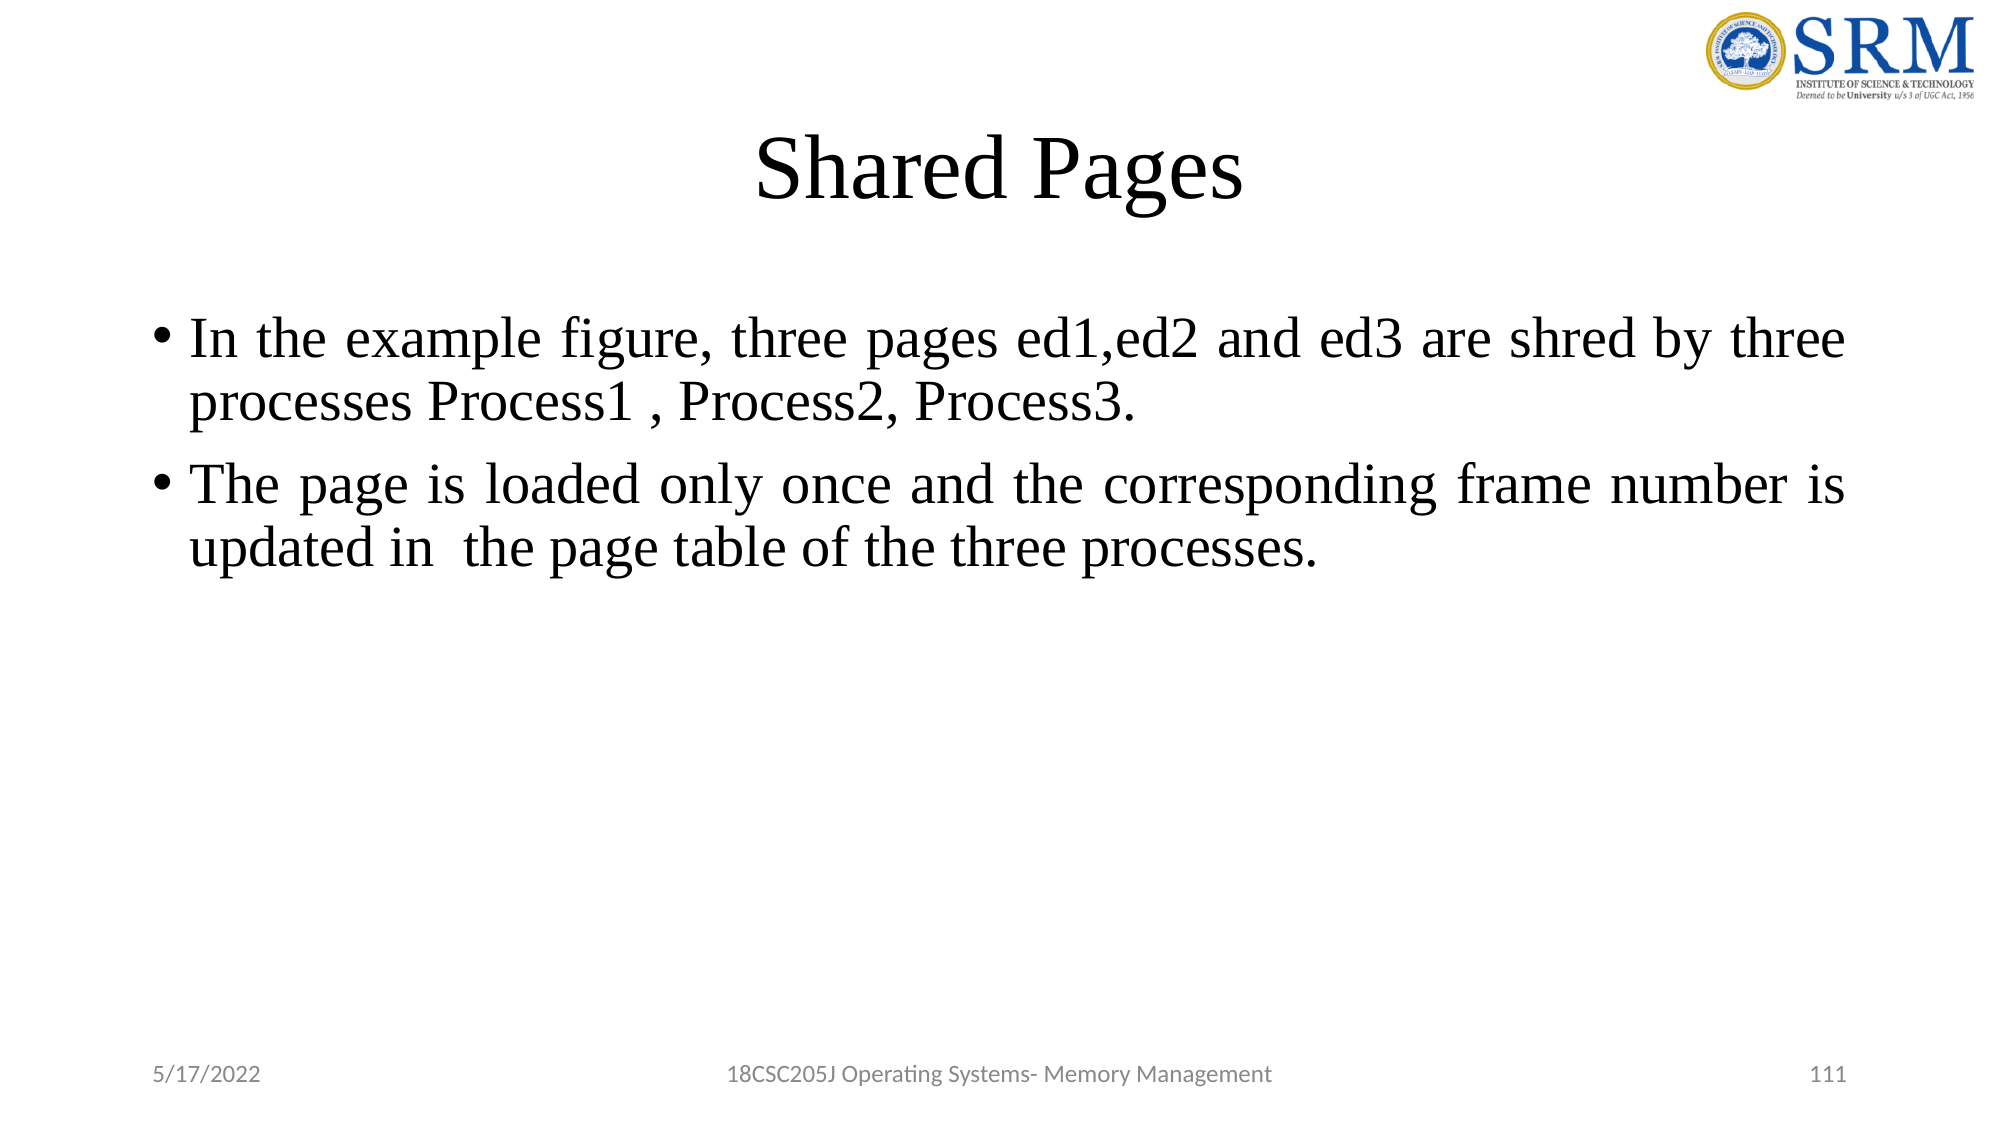

# Shared Pages
In the example figure, three pages ed1,ed2 and ed3 are shred by three processes Process1 , Process2, Process3.
The page is loaded only once and the corresponding frame number is updated in  the page table of the three processes.

5/17/2022
18CSC205J Operating Systems- Memory Management
111